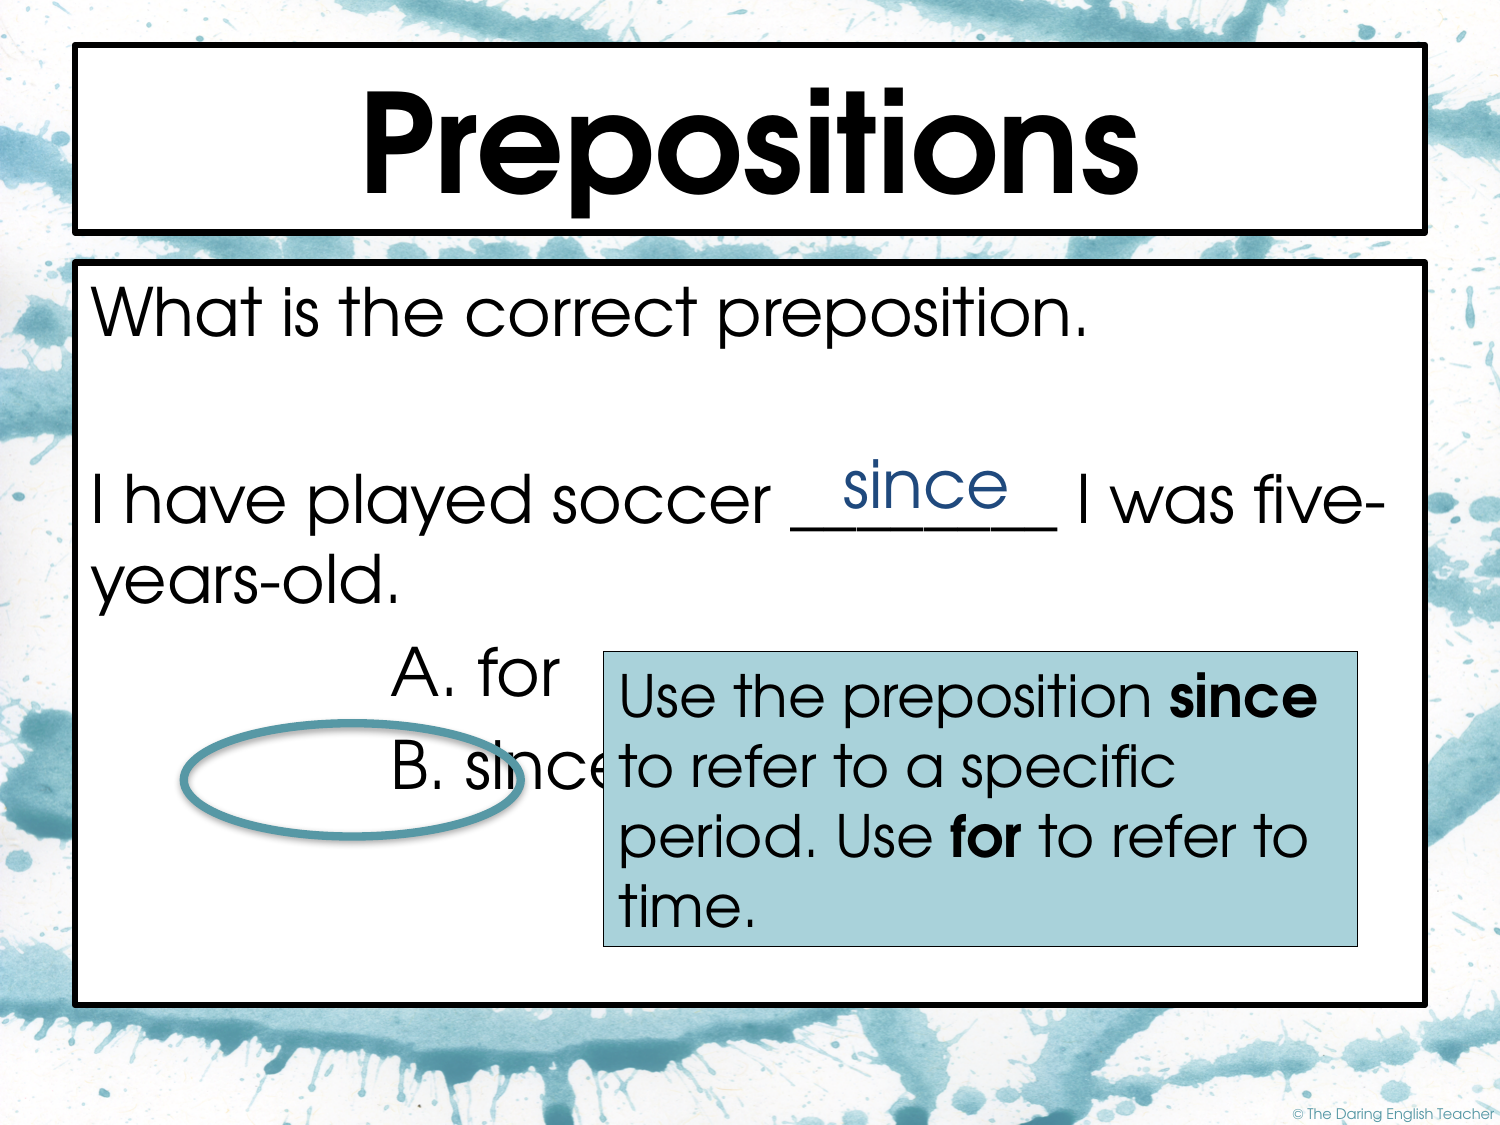

# Prepositions
What is the correct preposition.

I have played soccer ________ I was five-years-old.
		A. for
		B. since
since
Use the preposition since to refer to a specific period. Use for to refer to time.